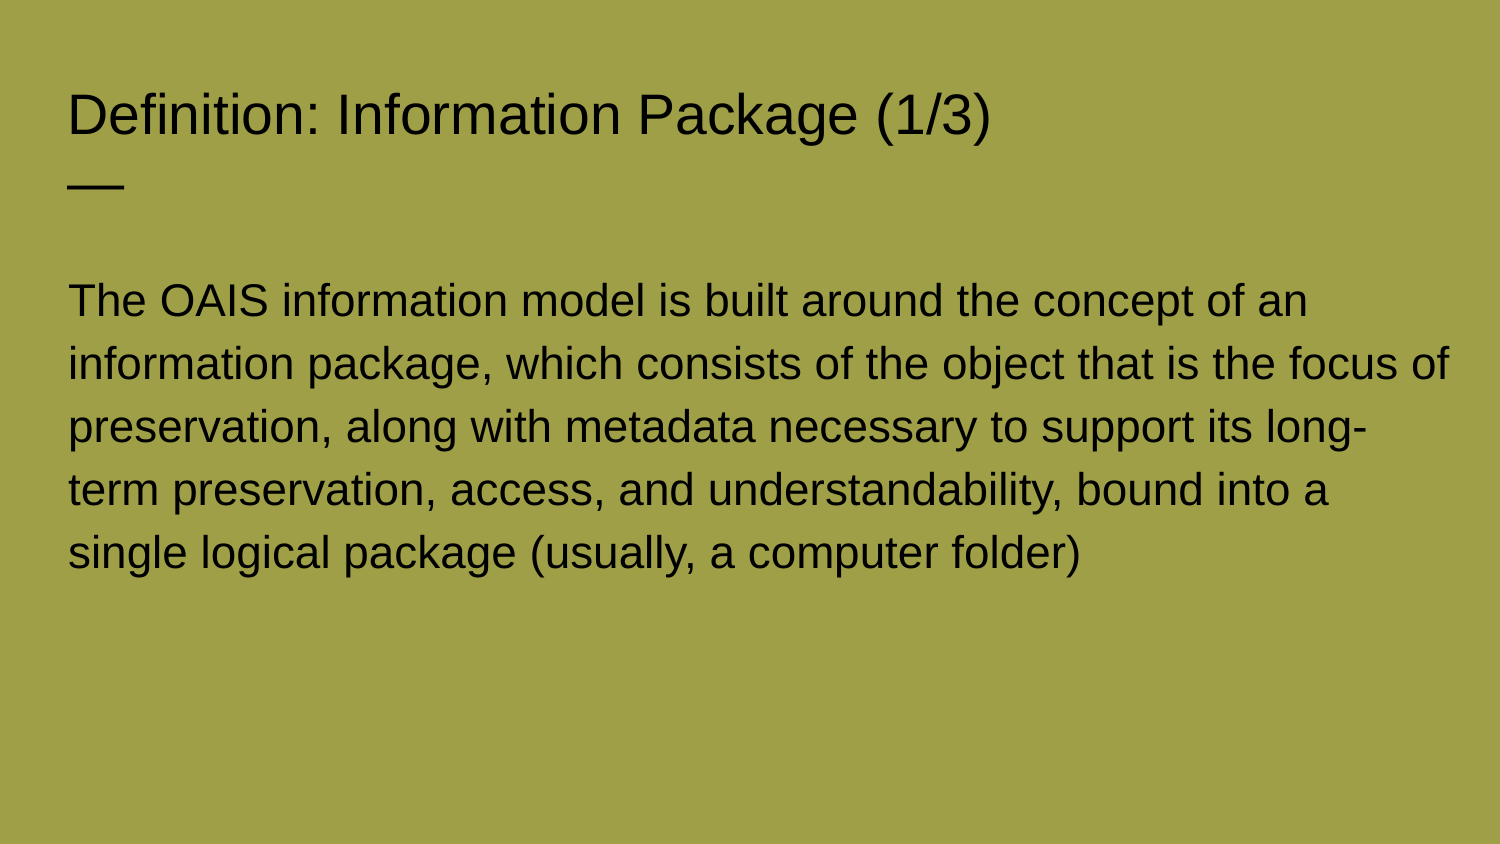

Definition: Information Package (1/3)
—
The OAIS information model is built around the concept of an information package, which consists of the object that is the focus of preservation, along with metadata necessary to support its long-term preservation, access, and understandability, bound into a single logical package (usually, a computer folder)